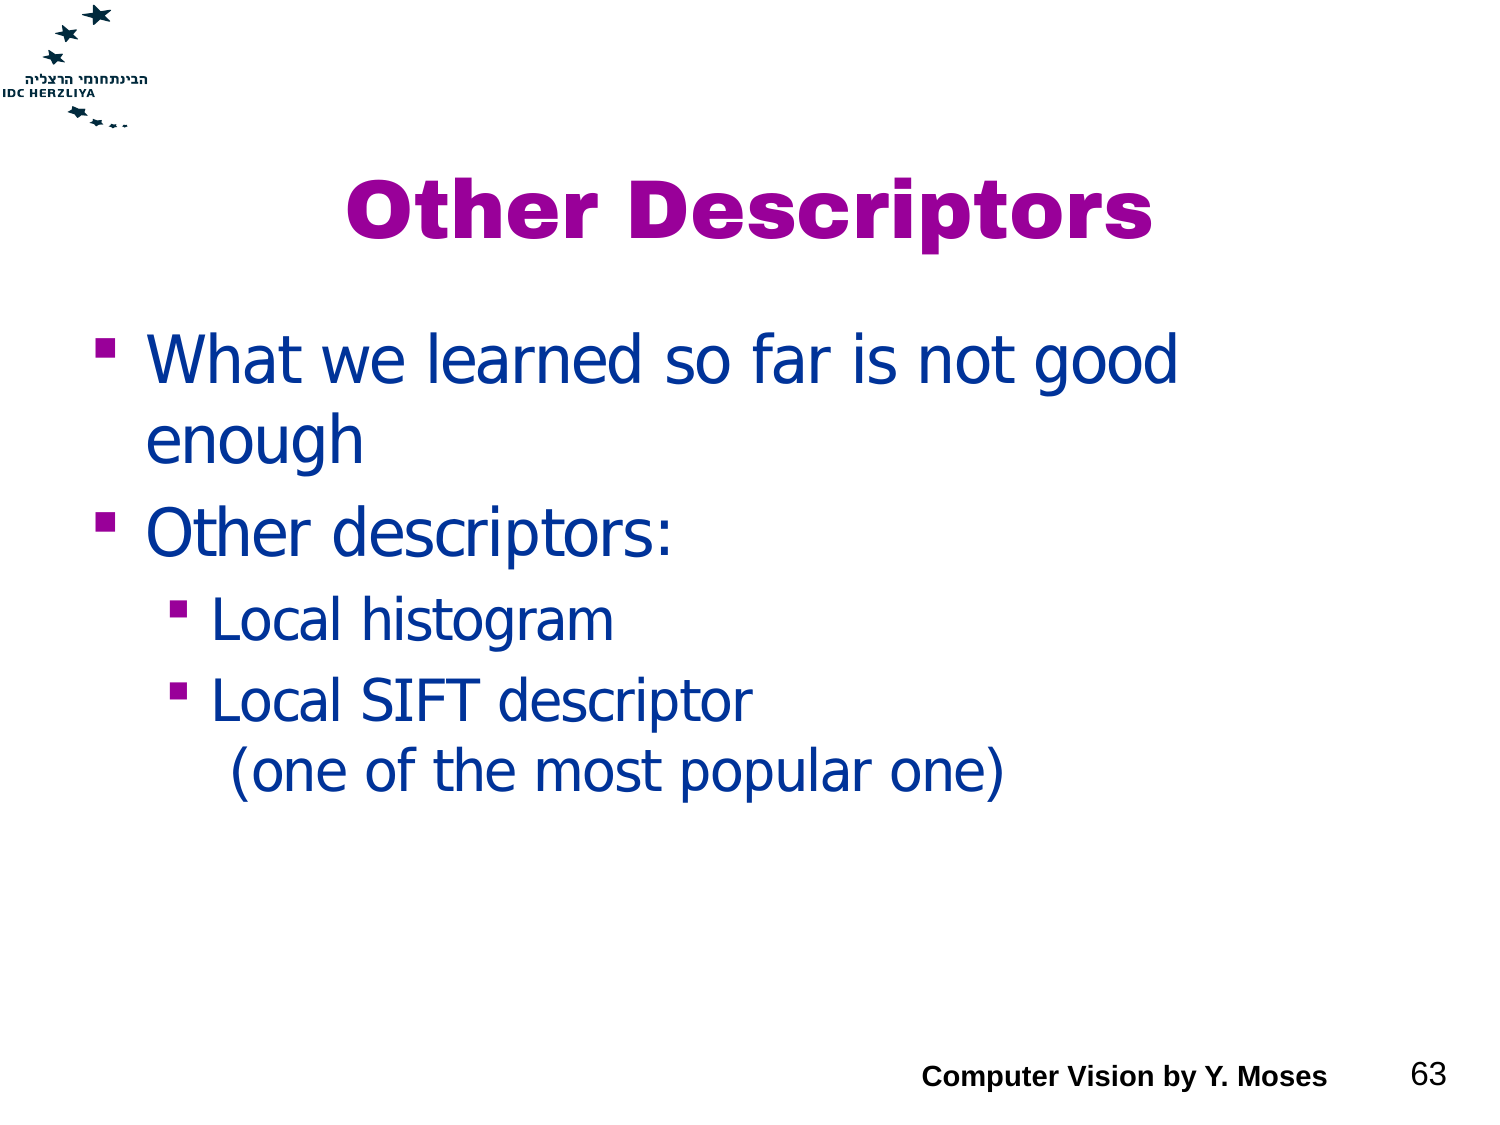

# Other Descriptors
What we learned so far is not good enough
Other descriptors:
Local histogram
Local SIFT descriptor
 (one of the most popular one)
Computer Vision by Y. Moses
63